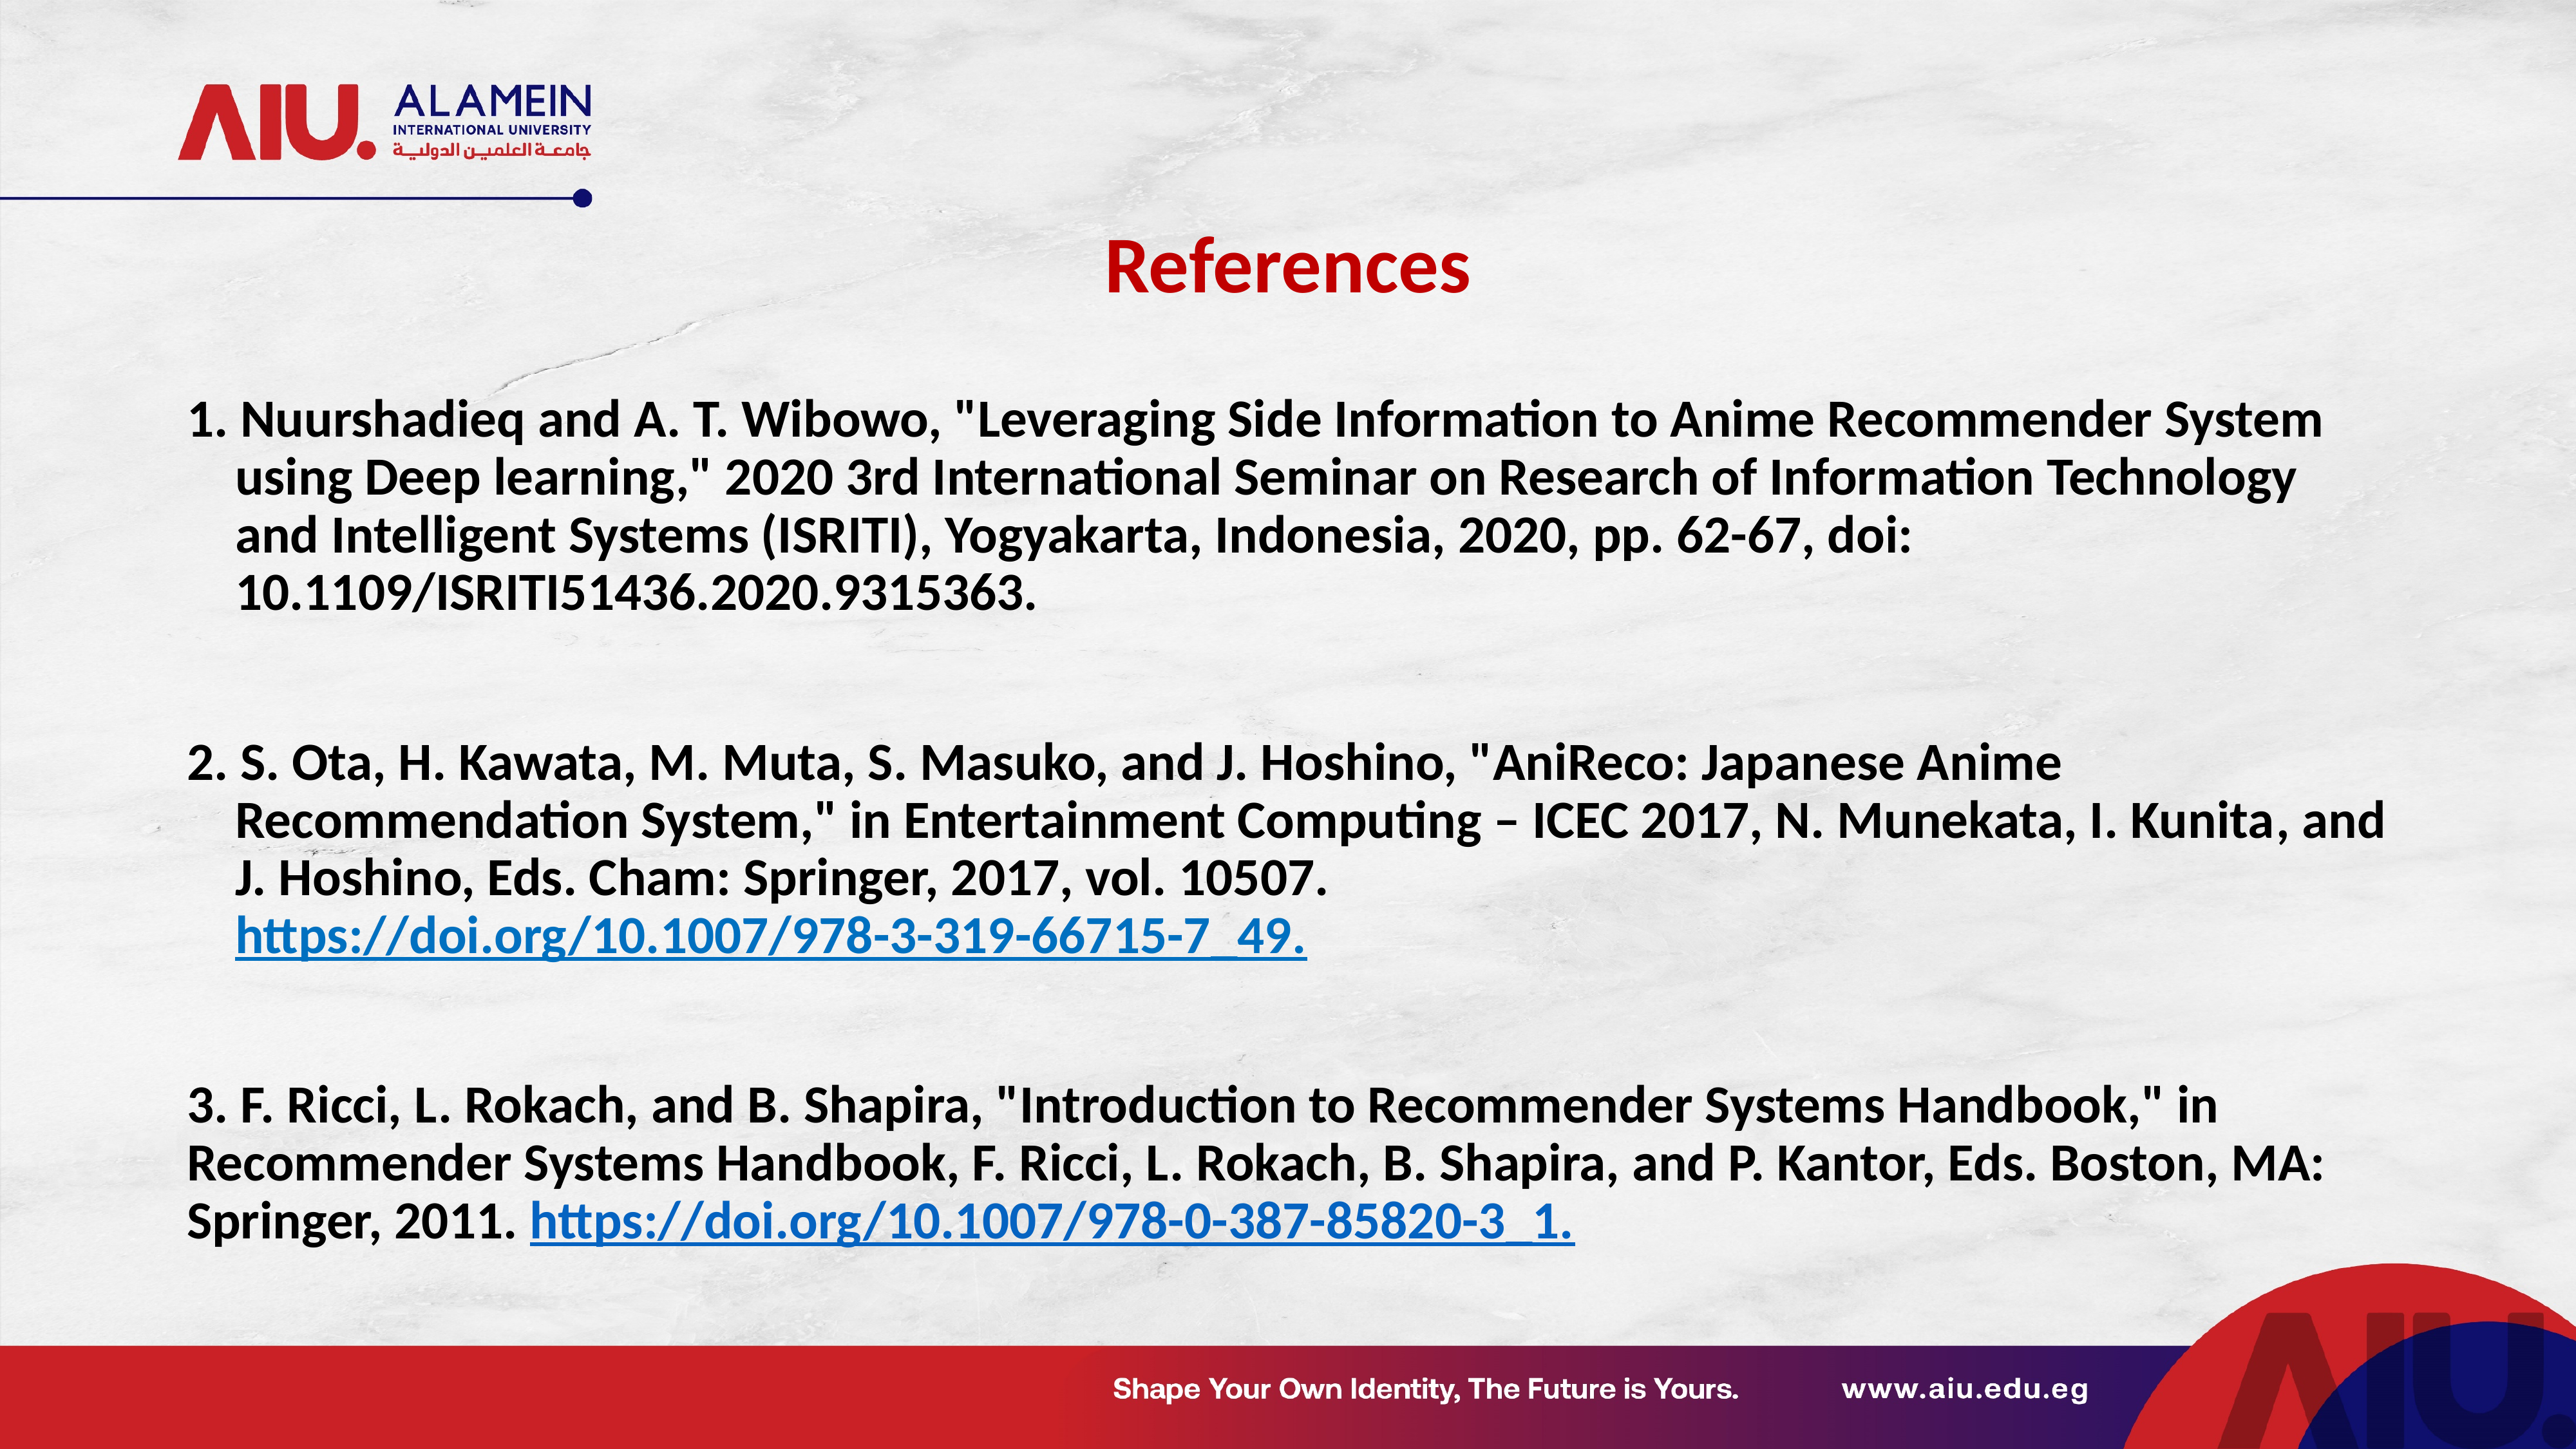

# References

1. Nuurshadieq and A. T. Wibowo, "Leveraging Side Information to Anime Recommender System using Deep learning," 2020 3rd International Seminar on Research of Information Technology and Intelligent Systems (ISRITI), Yogyakarta, Indonesia, 2020, pp. 62-67, doi: 10.1109/ISRITI51436.2020.9315363.

2. S. Ota, H. Kawata, M. Muta, S. Masuko, and J. Hoshino, "AniReco: Japanese Anime Recommendation System," in Entertainment Computing – ICEC 2017, N. Munekata, I. Kunita, and J. Hoshino, Eds. Cham: Springer, 2017, vol. 10507. https://doi.org/10.1007/978-3-319-66715-7_49.

3. F. Ricci, L. Rokach, and B. Shapira, "Introduction to Recommender Systems Handbook," in Recommender Systems Handbook, F. Ricci, L. Rokach, B. Shapira, and P. Kantor, Eds. Boston, MA: Springer, 2011. https://doi.org/10.1007/978-0-387-85820-3_1.